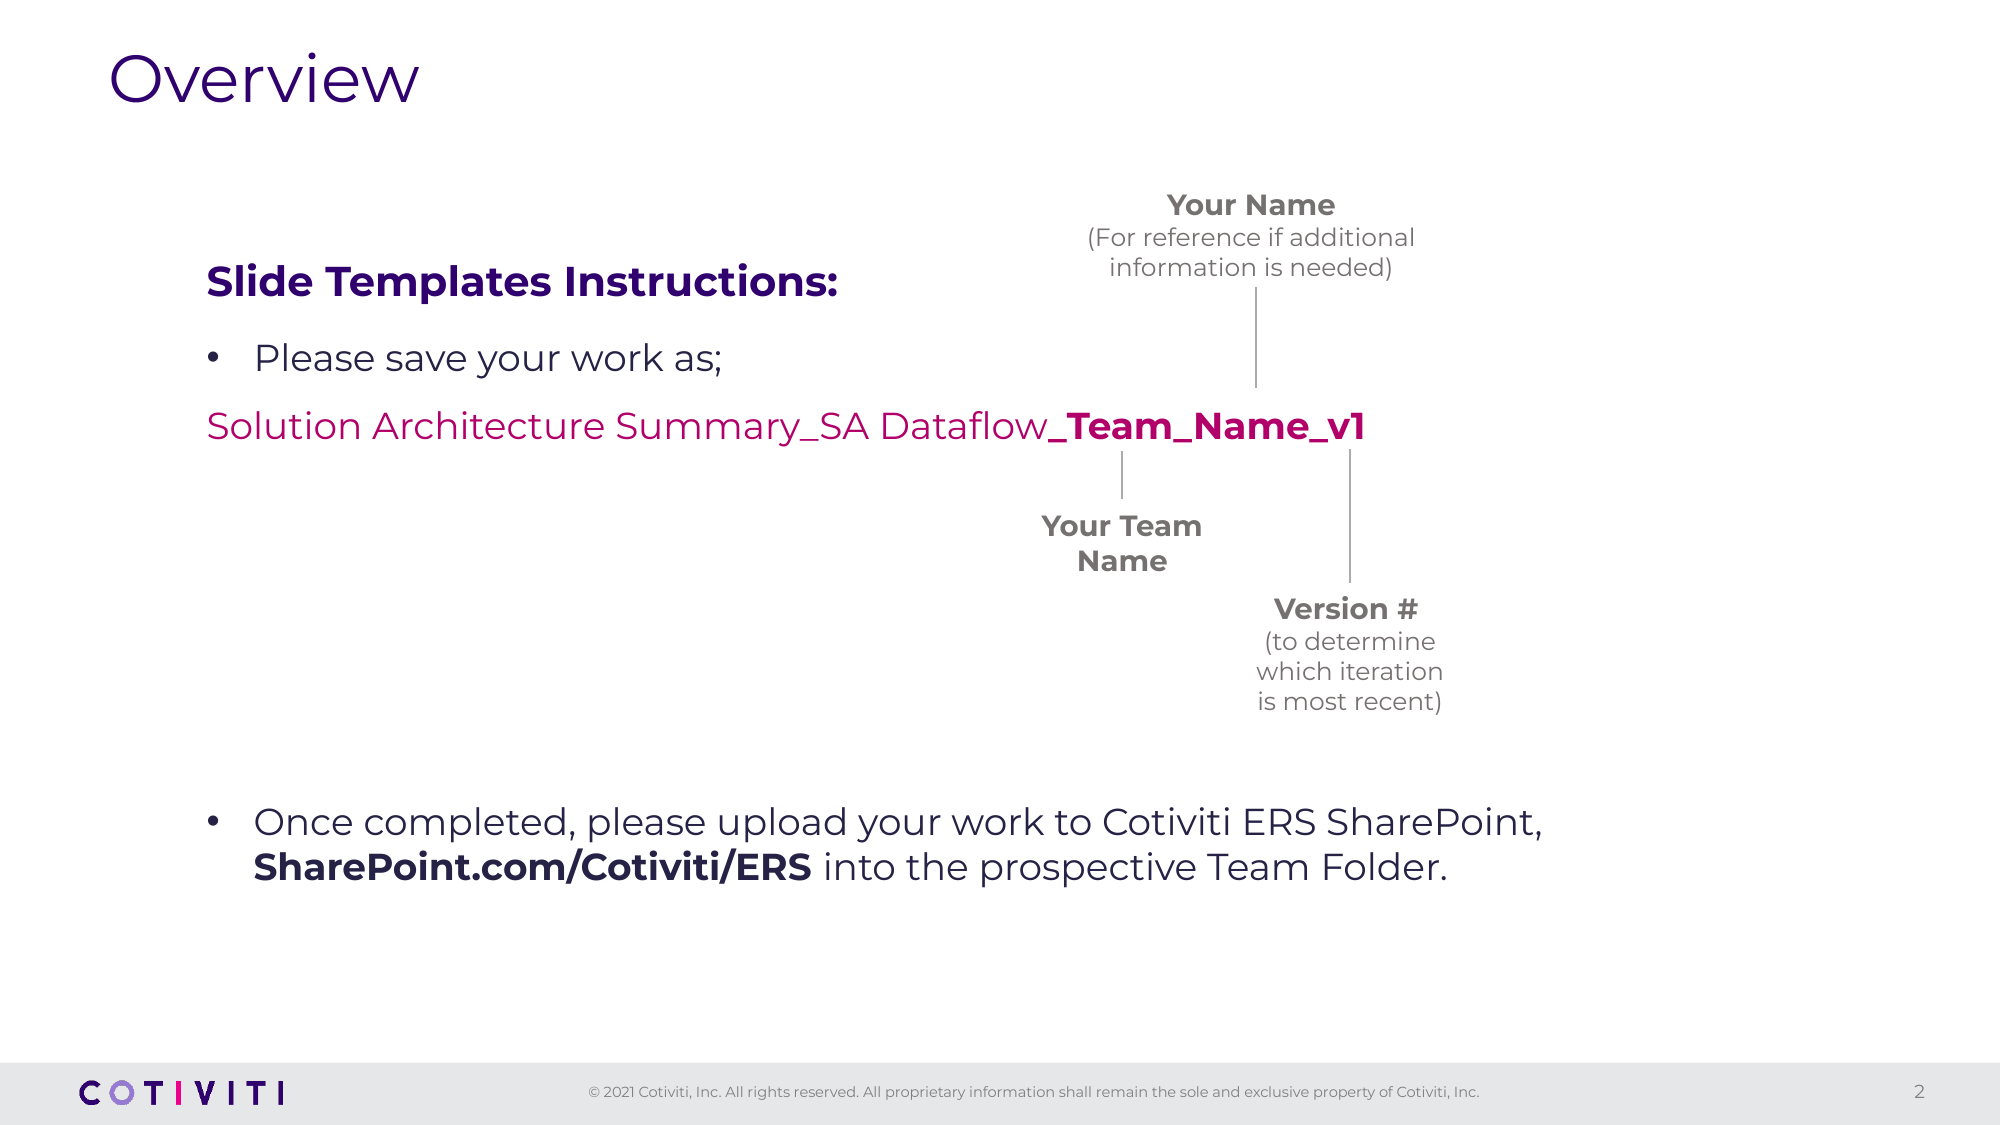

Overview
Your Name
(For reference if additional information is needed)
Slide Templates Instructions:
Please save your work as;
Solution Architecture Summary_SA Dataflow_Team_Name_v1
Version #
(to determine which iteration is most recent)
Your Team Name
Once completed, please upload your work to Cotiviti ERS SharePoint, SharePoint.com/Cotiviti/ERS into the prospective Team Folder.
2